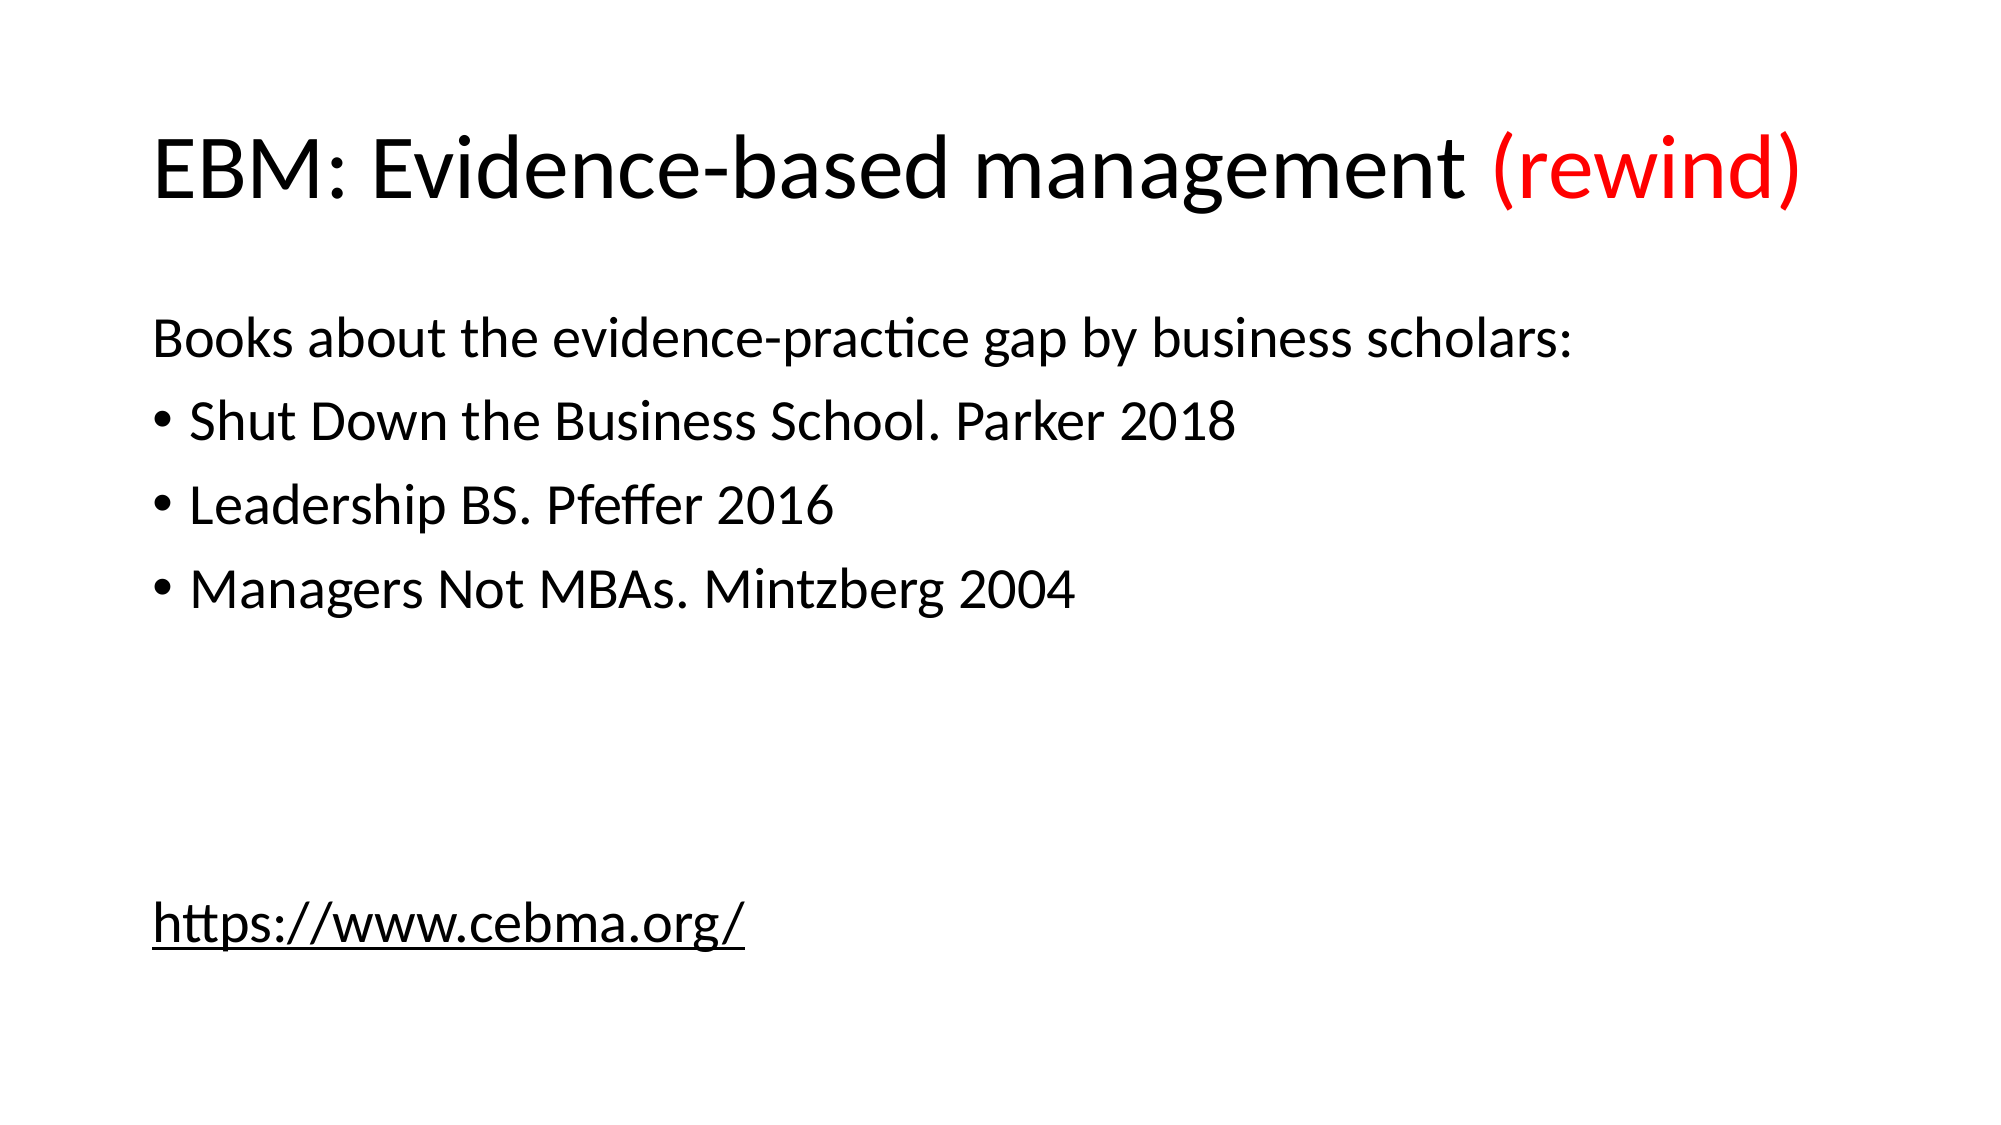

# EBM: Evidence-based management (rewind)
Books about the evidence-practice gap by business scholars:
Shut Down the Business School. Parker 2018
Leadership BS. Pfeffer 2016
Managers Not MBAs. Mintzberg 2004

https://www.cebma.org/